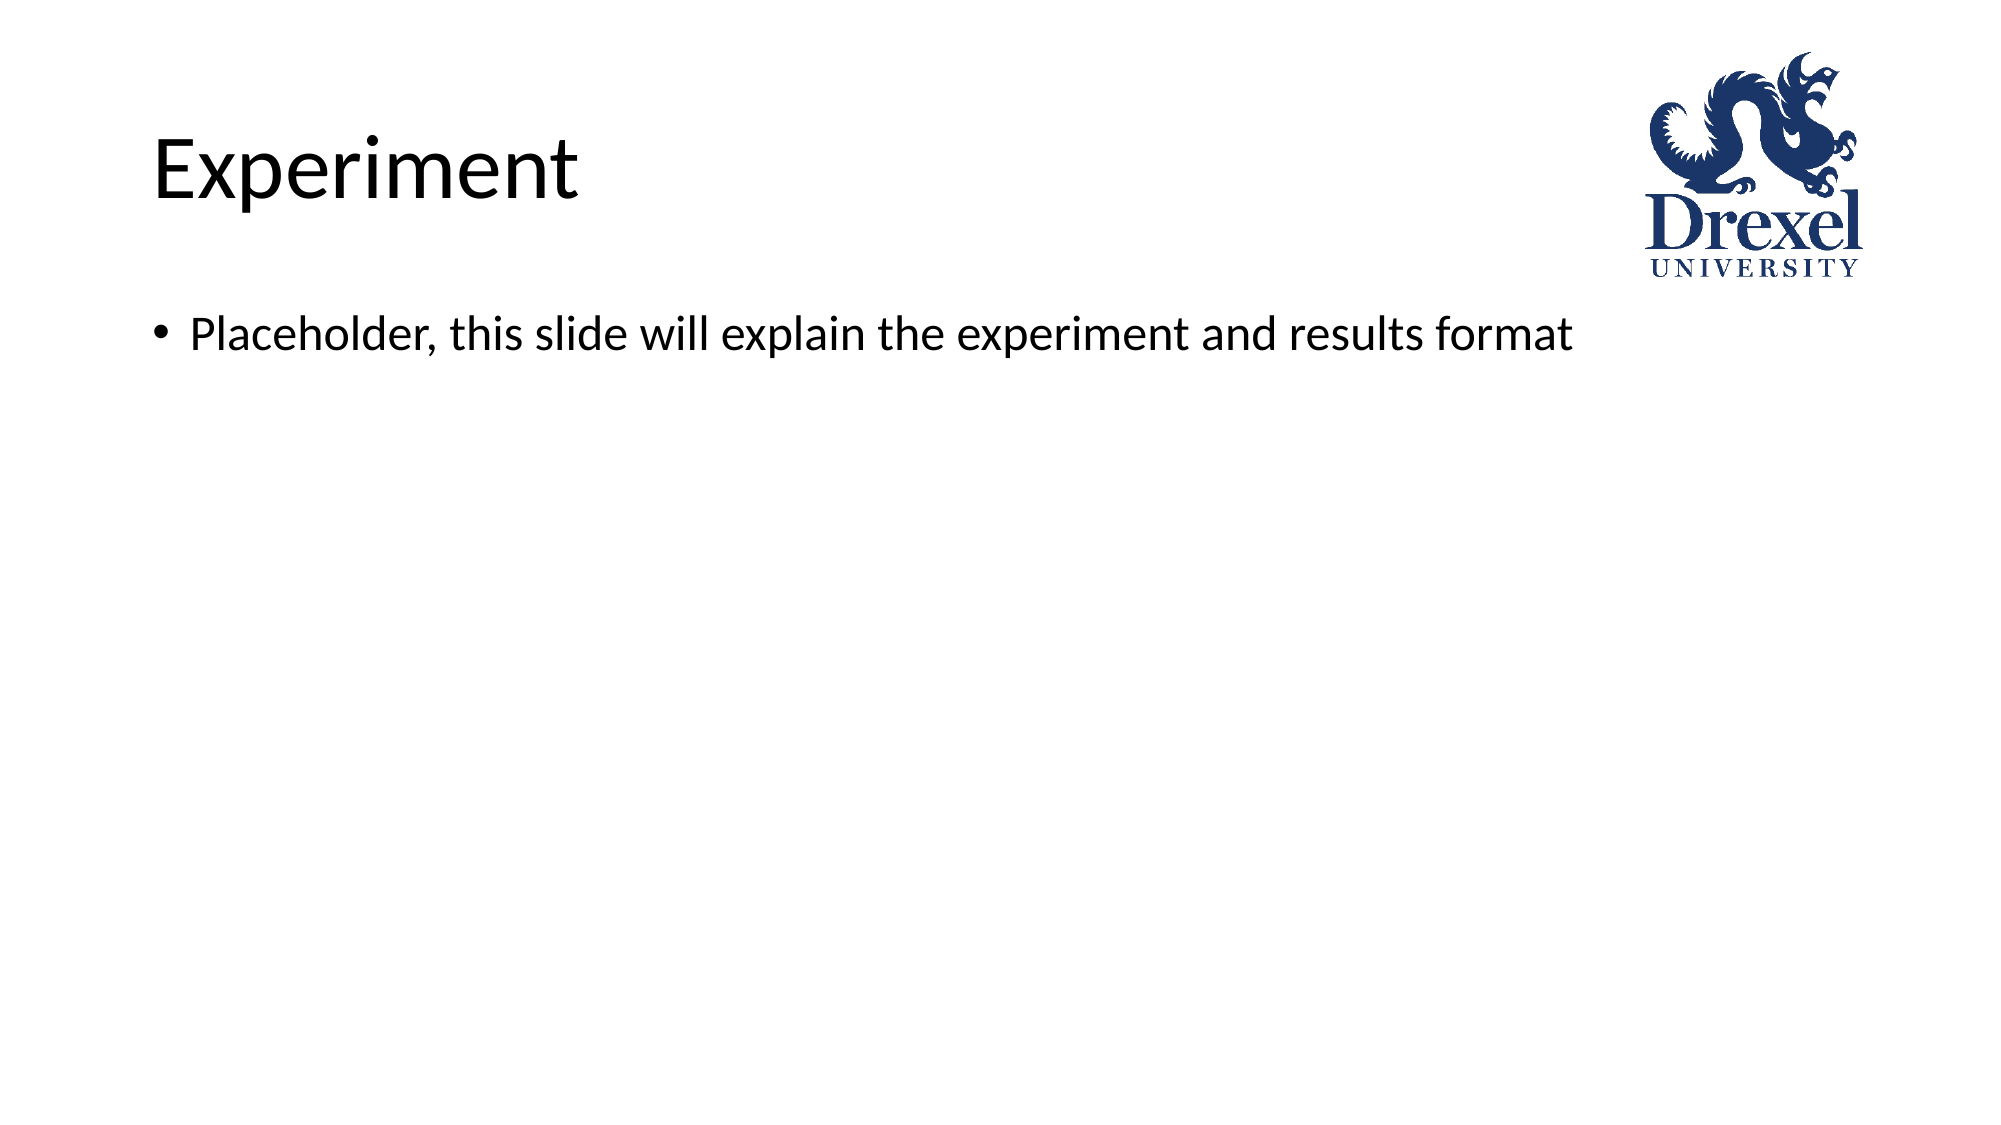

# Experiment
Placeholder, this slide will explain the experiment and results format